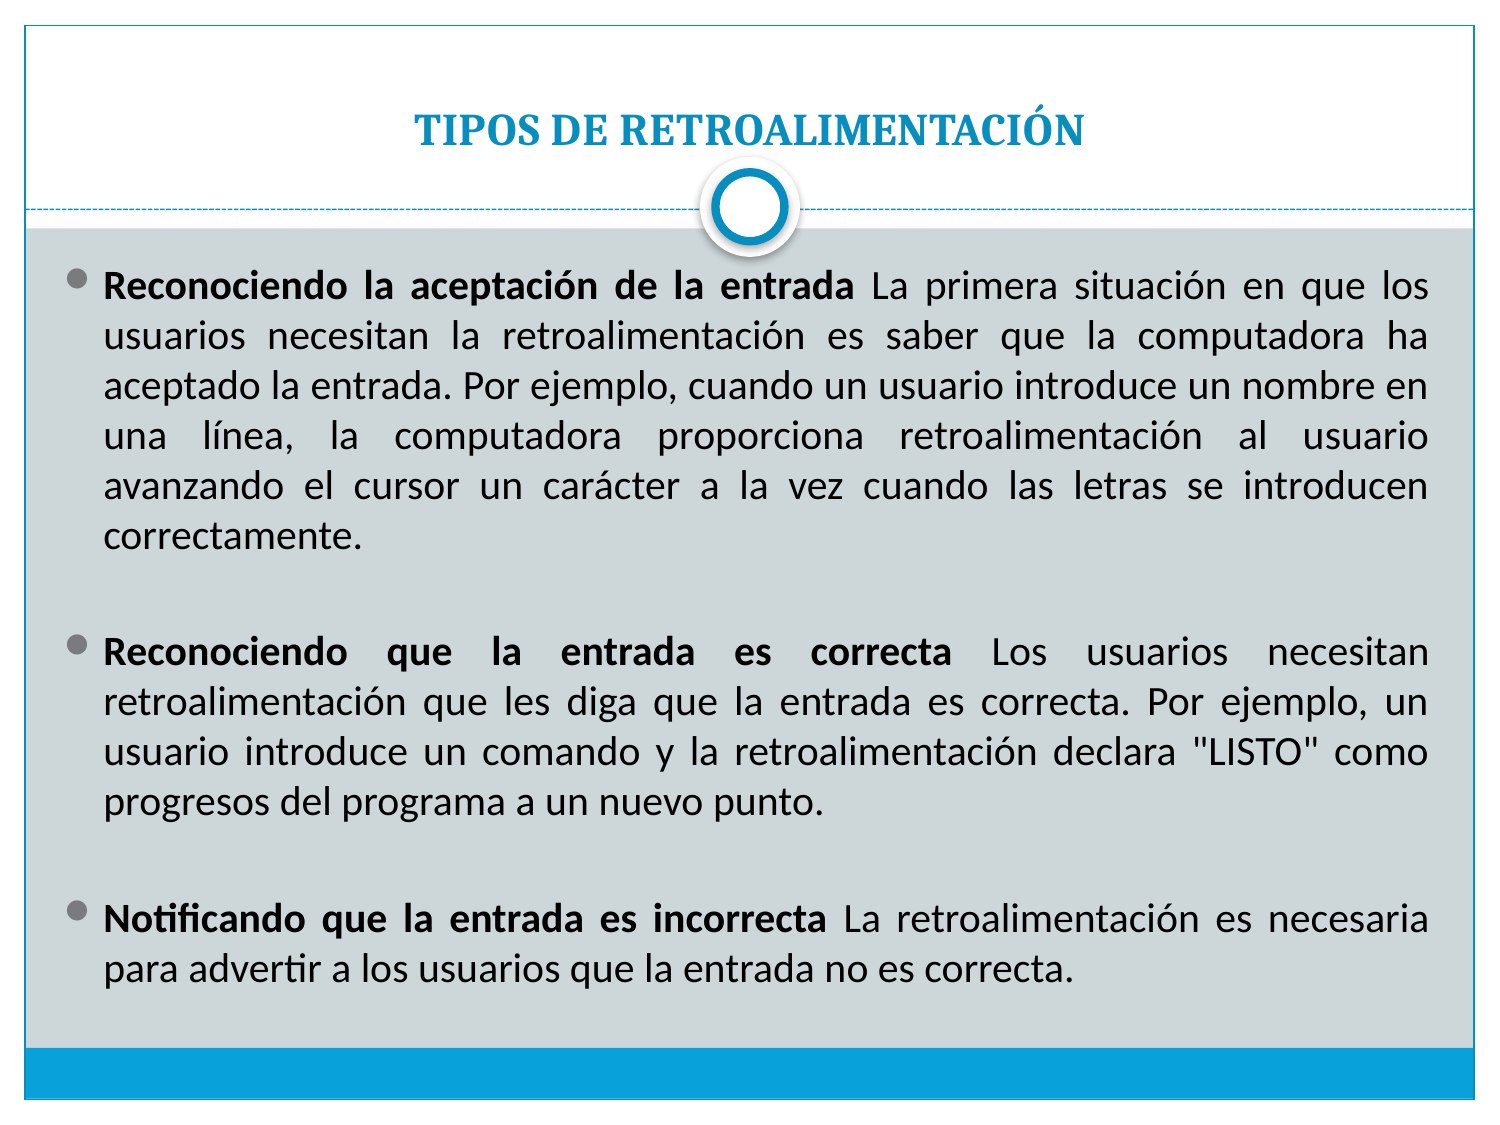

# TIPOS DE RETROALIMENTACIÓN
Reconociendo la aceptación de la entrada La primera situación en que los usuarios necesitan la retroalimentación es saber que la computadora ha aceptado la entrada. Por ejemplo, cuando un usuario introduce un nombre en una línea, la computadora proporciona retroalimentación al usuario avanzando el cursor un carácter a la vez cuando las letras se introducen correctamente.

Reconociendo que la entrada es correcta Los usuarios necesitan retroalimentación que les diga que la entrada es correcta. Por ejemplo, un usuario introduce un comando y la retroalimentación declara "LISTO" como progresos del programa a un nuevo punto.

Notificando que la entrada es incorrecta La retroalimentación es necesaria para advertir a los usuarios que la entrada no es correcta.